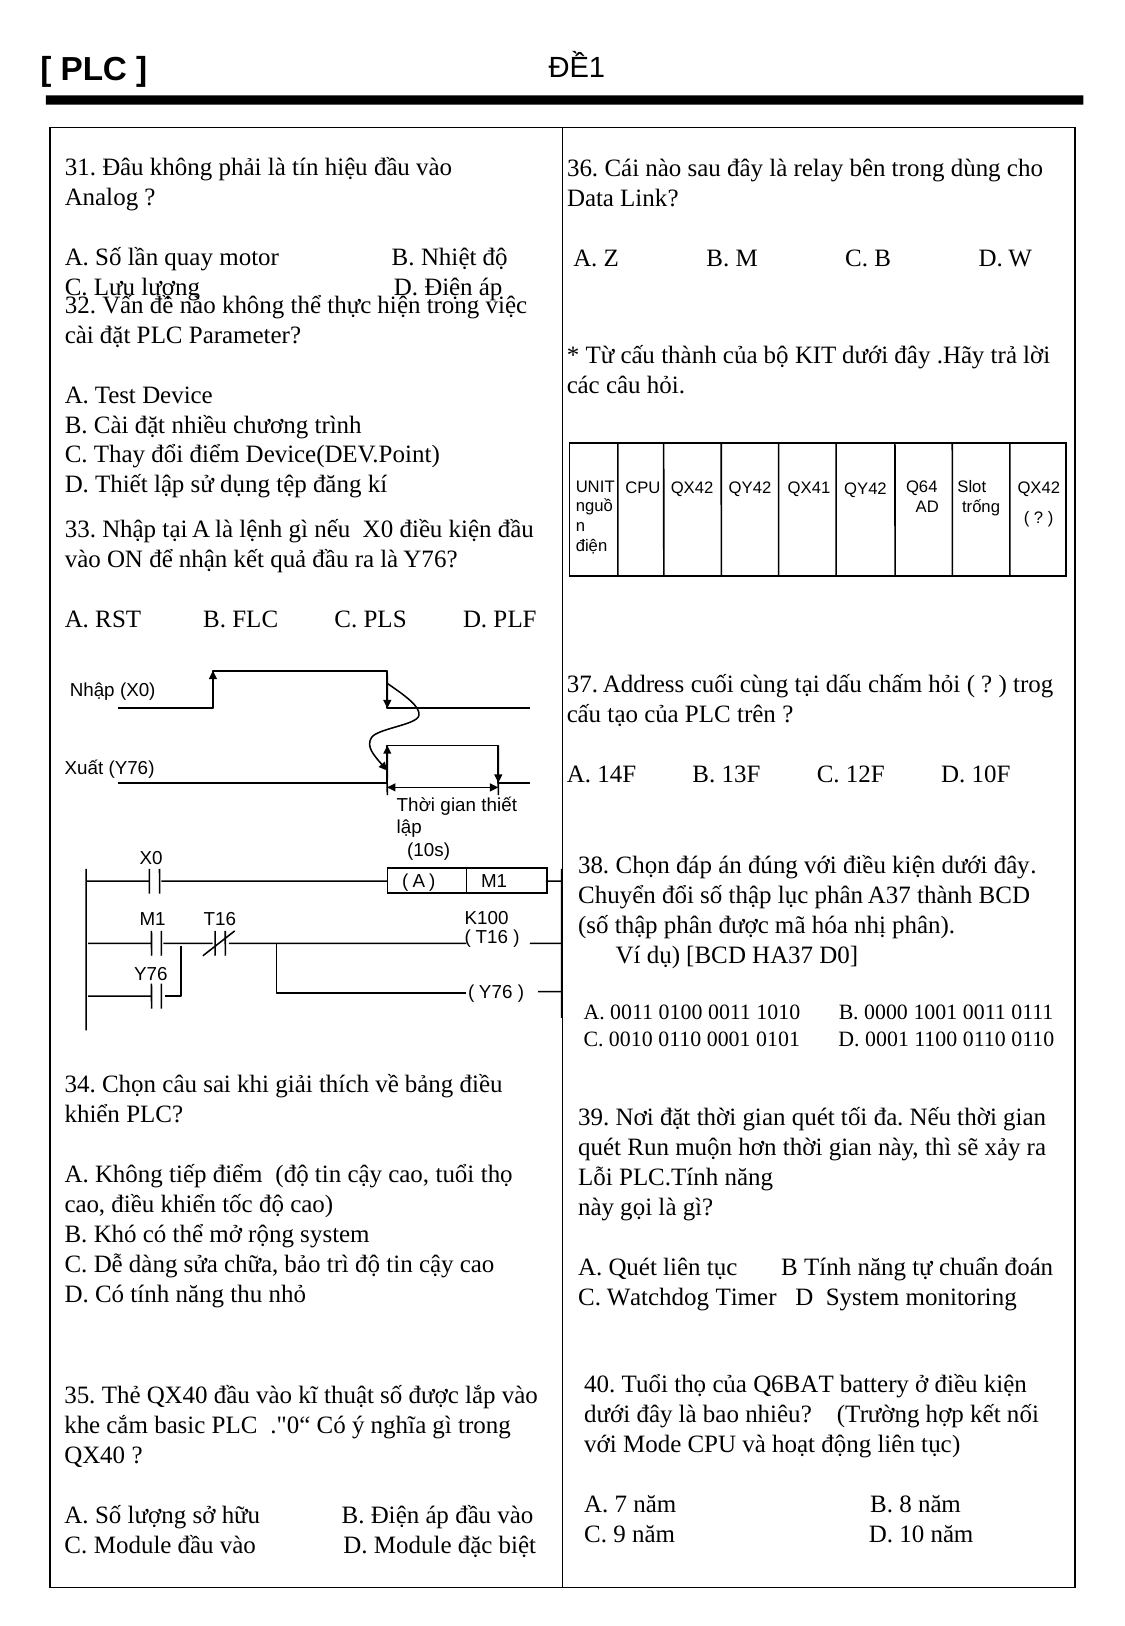

[ PLC ]
ĐỀ1

31. Đâu không phải là tín hiệu đầu vào Analog ?

A. Số lần quay motor                  B. Nhiệt độ
C. Lưu lượng                               D. Điện áp
36. Cái nào sau đây là relay bên trong dùng cho Data Link?

 A. Z              B. M              C. B              D. W
32. Vấn đề nào không thể thực hiện trong việc cài đặt PLC Parameter?

A. Test Device
B. Cài đặt nhiều chương trình
C. Thay đổi điểm Device(DEV.Point)
D. Thiết lập sử dụng tệp đăng kí
* Từ cấu thành của bộ KIT dưới đây .Hãy trả lời các câu hỏi.

37. Address cuối cùng tại dấu chấm hỏi ( ? ) trog cấu tạo của PLC trên ?

A. 14F         B. 13F         C. 12F         D. 10F

UNIT nguồn điện
Q64
  AD

Slot
 trống
CPU
QX42
QY42
QX41
QX42
QY42
( ? )
33. Nhập tại A là lệnh gì nếu  X0 điều kiện đầu vào ON để nhận kết quả đầu ra là Y76?

A. RST          B. FLC         C. PLS         D. PLF

Nhập (X0)

Xuất (Y76)

Thời gian thiết lập
  (10s)
X0

( A )
M1

M1

T16

K100
( T16 )

Y76

( Y76 )

38. Chọn đáp án đúng với điều kiện dưới đây.
Chuyển đổi số thập lục phân A37 thành BCD (số thập phân được mã hóa nhị phân).
      Ví dụ) [BCD HA37 D0]

 A. 0011 0100 0011 1010       B. 0000 1001 0011 0111
 C. 0010 0110 0001 0101       D. 0001 1100 0110 0110
34. Chọn câu sai khi giải thích về bảng điều khiển PLC?

A. Không tiếp điểm  (độ tin cậy cao, tuổi thọ cao, điều khiển tốc độ cao)
B. Khó có thể mở rộng system
C. Dễ dàng sửa chữa, bảo trì độ tin cậy cao
D. Có tính năng thu nhỏ
39. Nơi đặt thời gian quét tối đa. Nếu thời gian quét Run muộn hơn thời gian này, thì sẽ xảy ra Lỗi PLC.Tính năng
này gọi là gì?

A. Quét liên tục       B Tính năng tự chuẩn đoán
C. Watchdog Timer   D  System monitoring
40. Tuổi thọ của Q6BAT battery ở điều kiện dưới đây là bao nhiêu?    (Trường hợp kết nối với Mode CPU và hoạt động liên tục)

A. 7 năm                               B. 8 năm
C. 9 năm                               D. 10 năm
35. Thẻ QX40 đầu vào kĩ thuật số được lắp vào khe cắm basic PLC  ."0“ Có ý nghĩa gì trong QX40 ?

A. Số lượng sở hữu             B. Điện áp đầu vào
C. Module đầu vào              D. Module đặc biệt